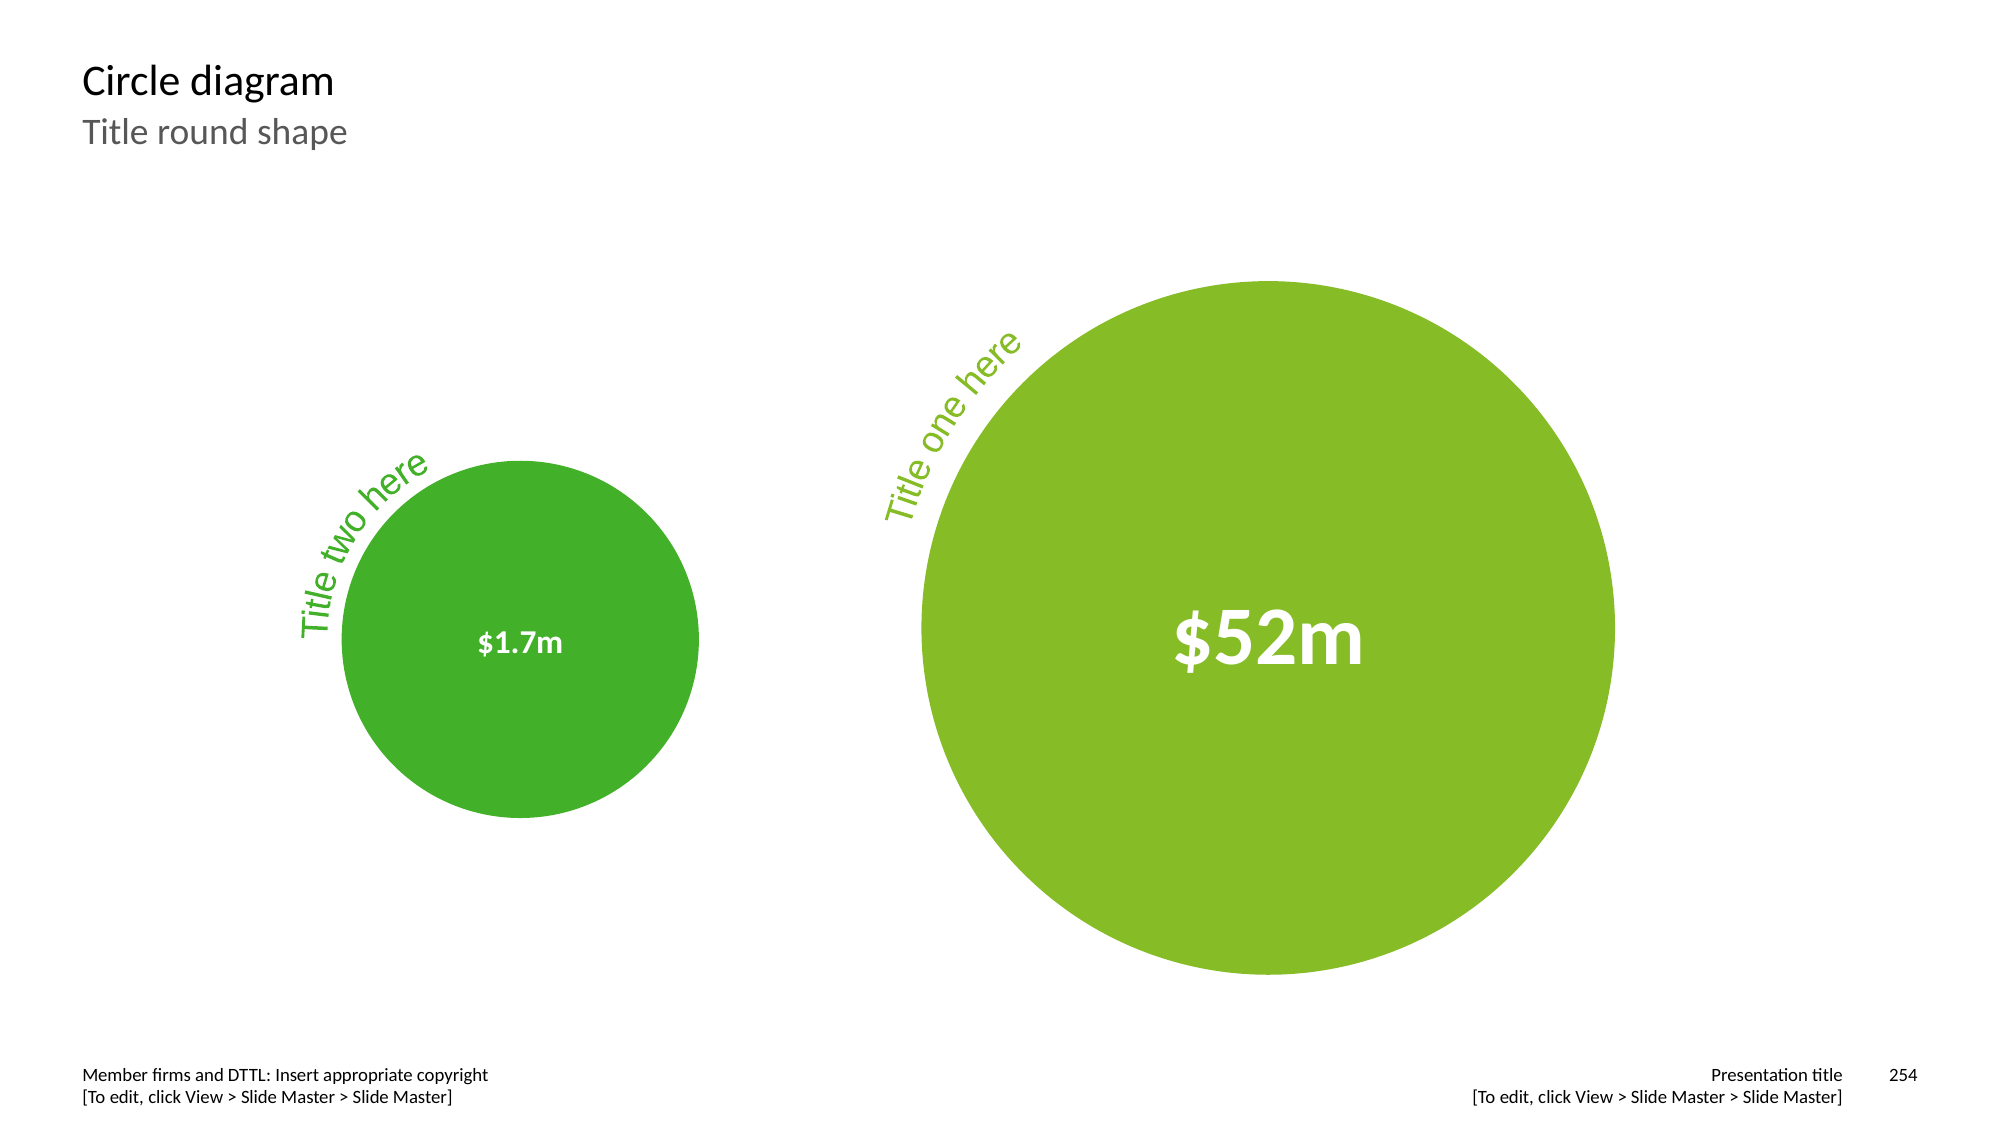

# Circle diagram
Title round shape
Title one here
$52m
Title two here
$1.7m